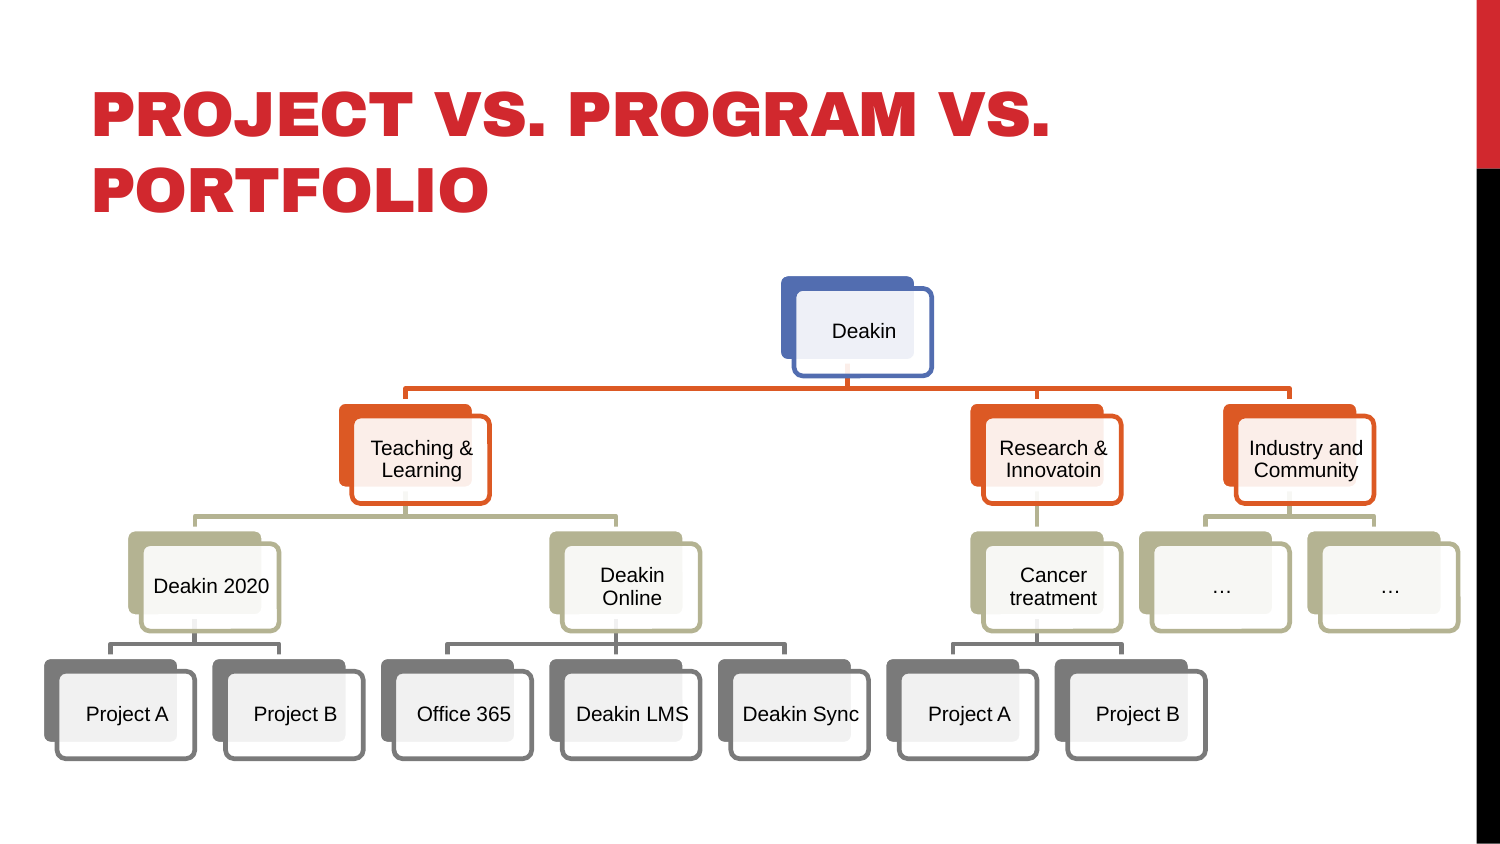

# Project vs. Program vs. Portfolio
Deakin
Teaching & Learning
Deakin 2020
Project A
Project B
Deakin Online
Office 365
Deakin LMS
Deakin Sync
Research & Innovatoin
Cancer treatment
Project A
Project B
Industry and Community
…
…